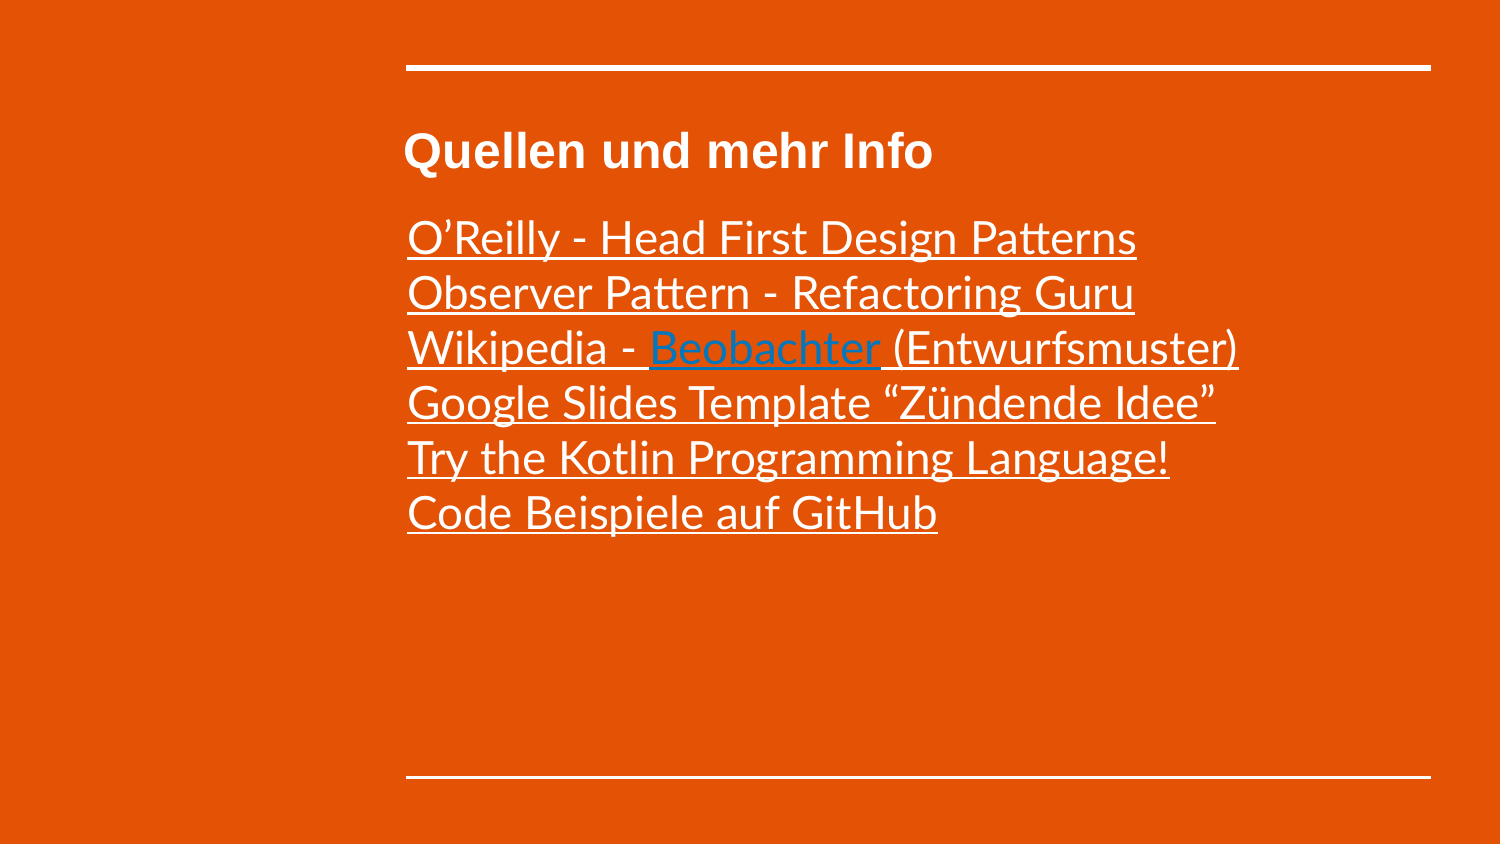

# Quellen und mehr Info
O’Reilly - Head First Design Patterns
Observer Pattern - Refactoring Guru
Wikipedia - Beobachter (Entwurfsmuster)
Google Slides Template “Zündende Idee”
Try the Kotlin Programming Language!
Code Beispiele auf GitHub